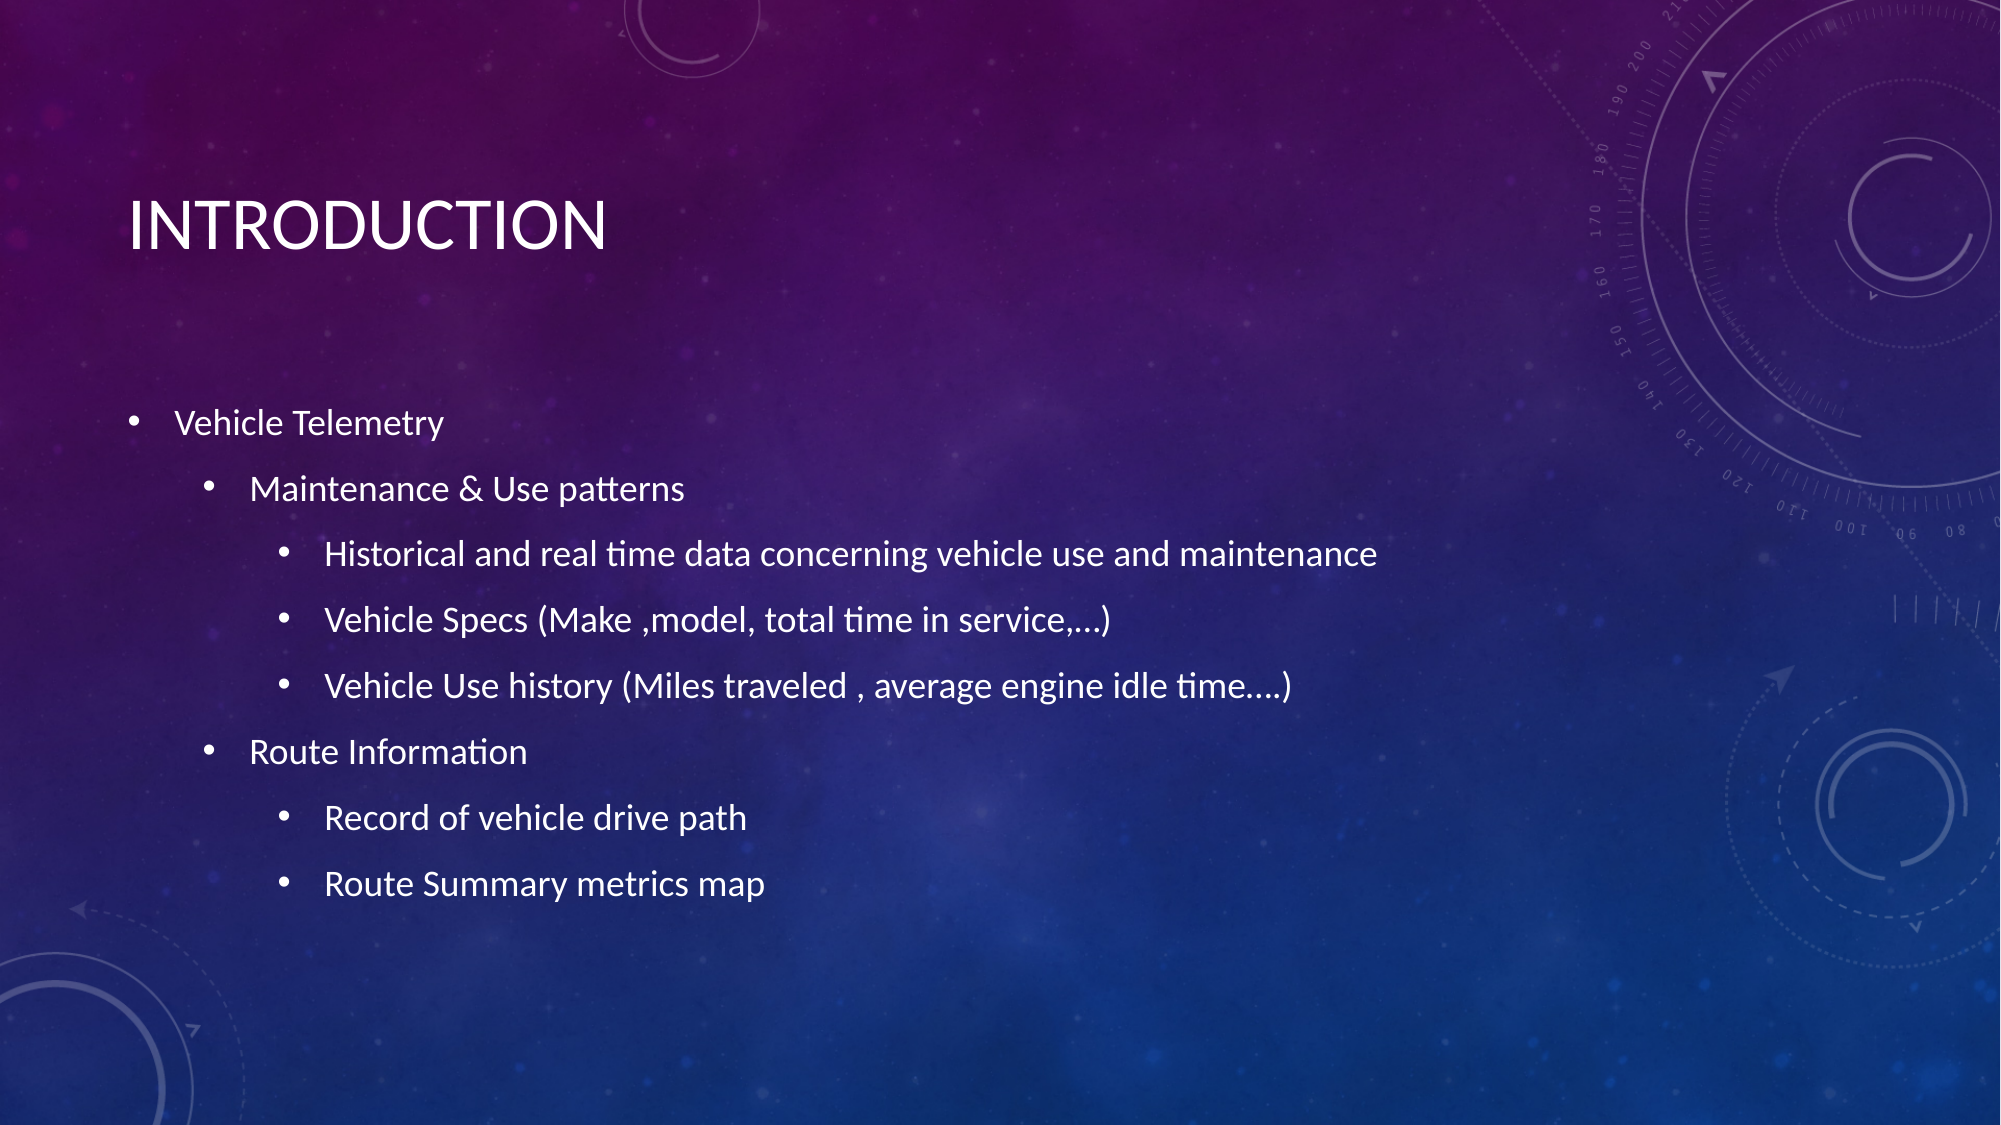

# introduction
Vehicle Telemetry
Maintenance & Use patterns
Historical and real time data concerning vehicle use and maintenance
Vehicle Specs (Make ,model, total time in service,…)
Vehicle Use history (Miles traveled , average engine idle time….)
Route Information
Record of vehicle drive path
Route Summary metrics map